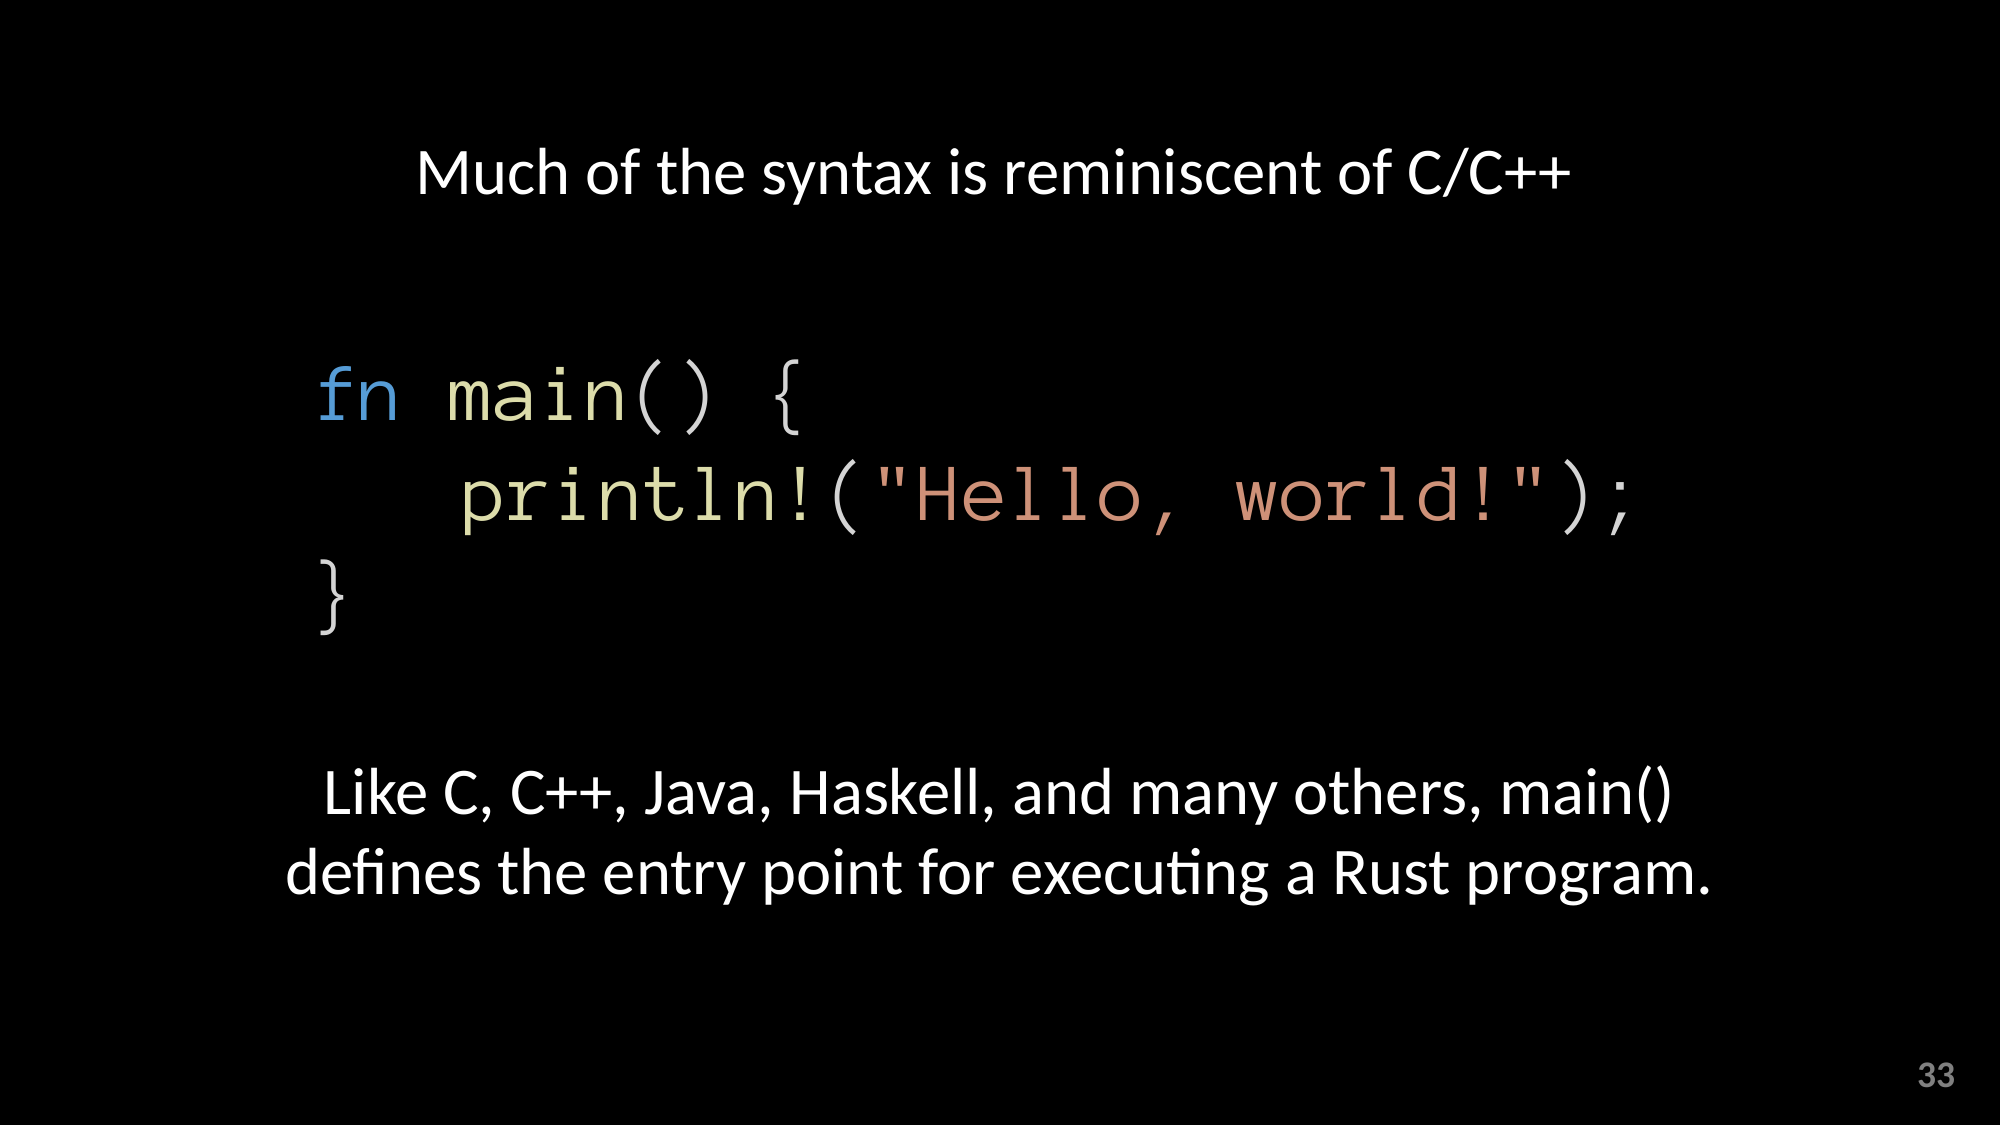

Much of the syntax is reminiscent of C/C++
fn main() {
	println!("Hello, world!");
}
Like C, C++, Java, Haskell, and many others, main() defines the entry point for executing a Rust program.
33